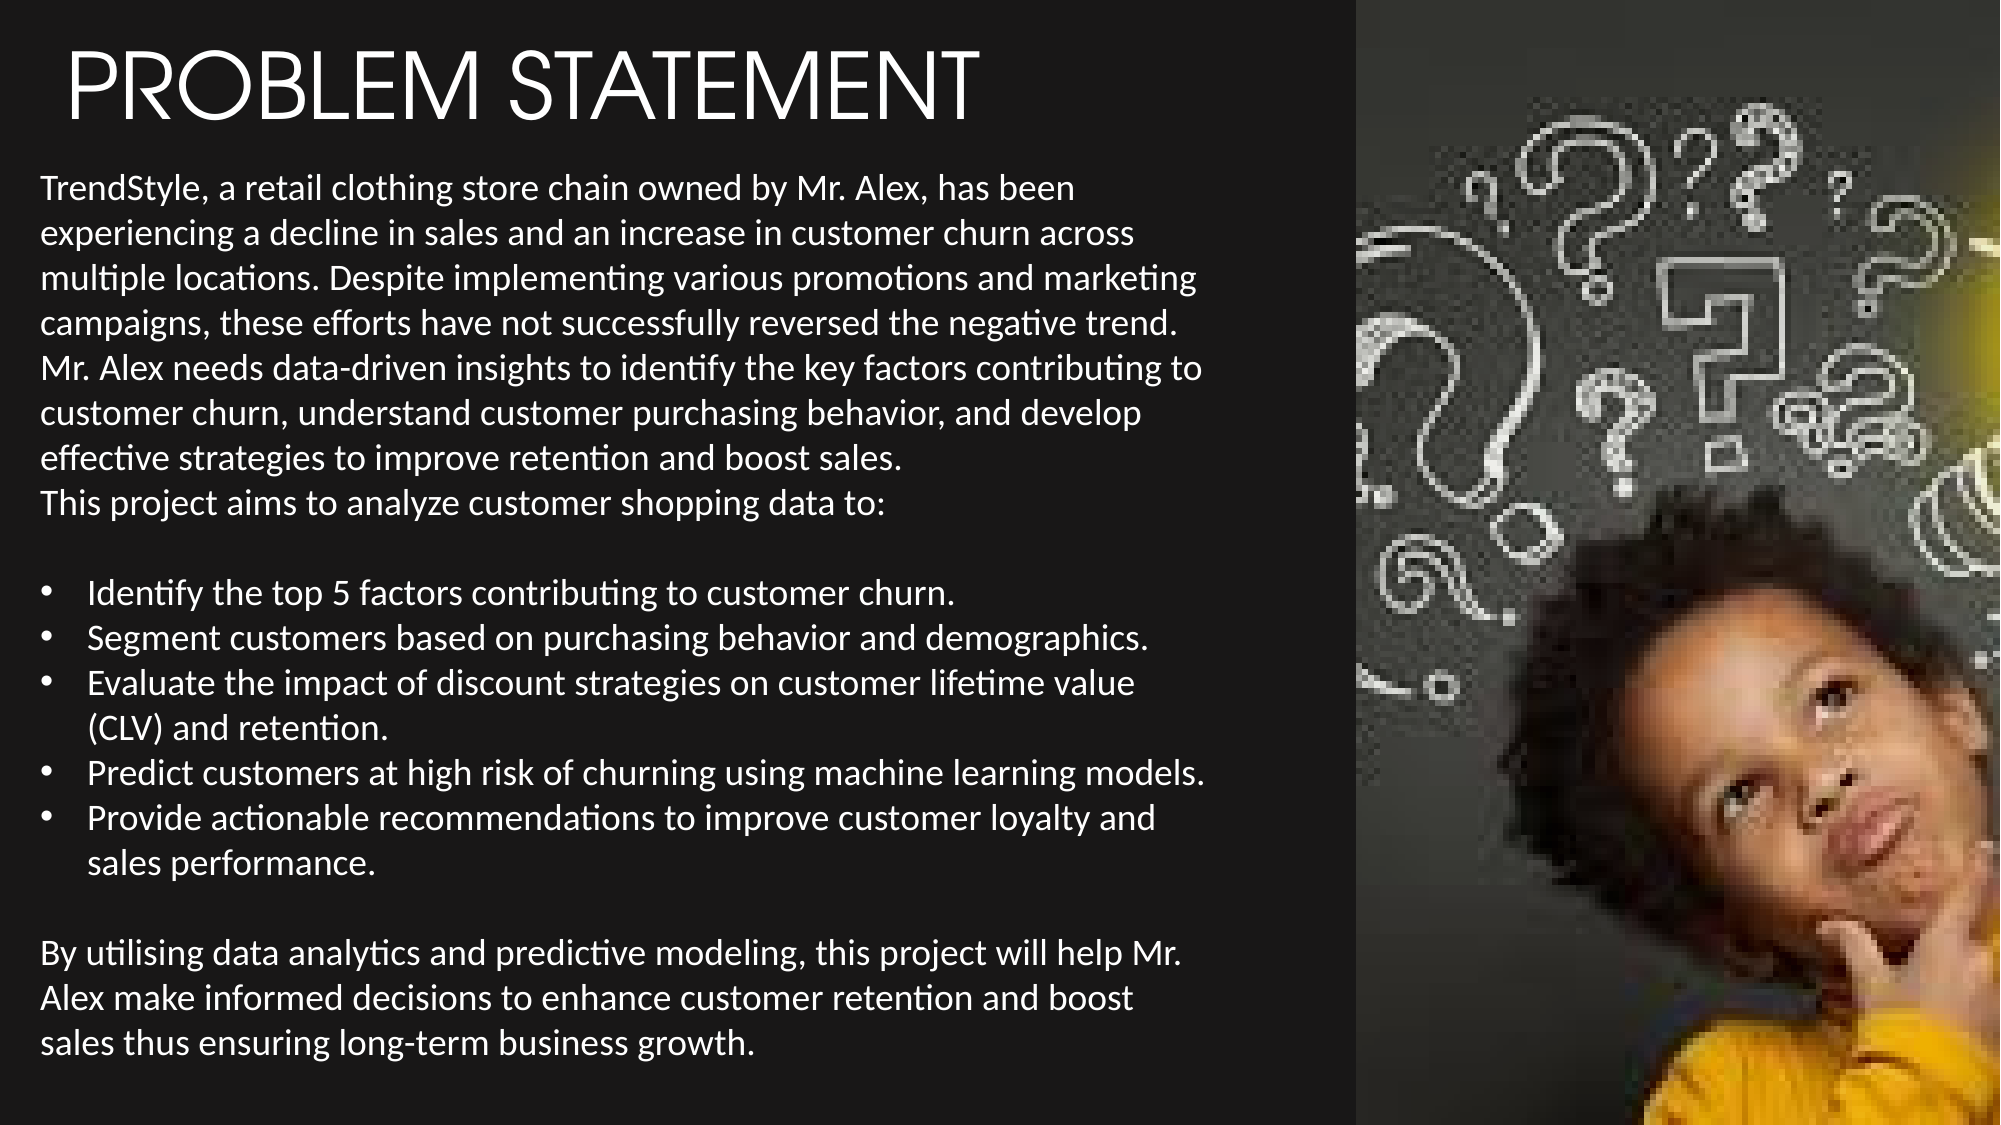

PROBLEM STATEMENT
TrendStyle, a retail clothing store chain owned by Mr. Alex, has been experiencing a decline in sales and an increase in customer churn across multiple locations. Despite implementing various promotions and marketing campaigns, these efforts have not successfully reversed the negative trend. Mr. Alex needs data-driven insights to identify the key factors contributing to customer churn, understand customer purchasing behavior, and develop effective strategies to improve retention and boost sales.
This project aims to analyze customer shopping data to:

Identify the top 5 factors contributing to customer churn.
Segment customers based on purchasing behavior and demographics.
Evaluate the impact of discount strategies on customer lifetime value (CLV) and retention.
Predict customers at high risk of churning using machine learning models.
Provide actionable recommendations to improve customer loyalty and sales performance.

By utilising data analytics and predictive modeling, this project will help Mr. Alex make informed decisions to enhance customer retention and boost sales thus ensuring long-term business growth.